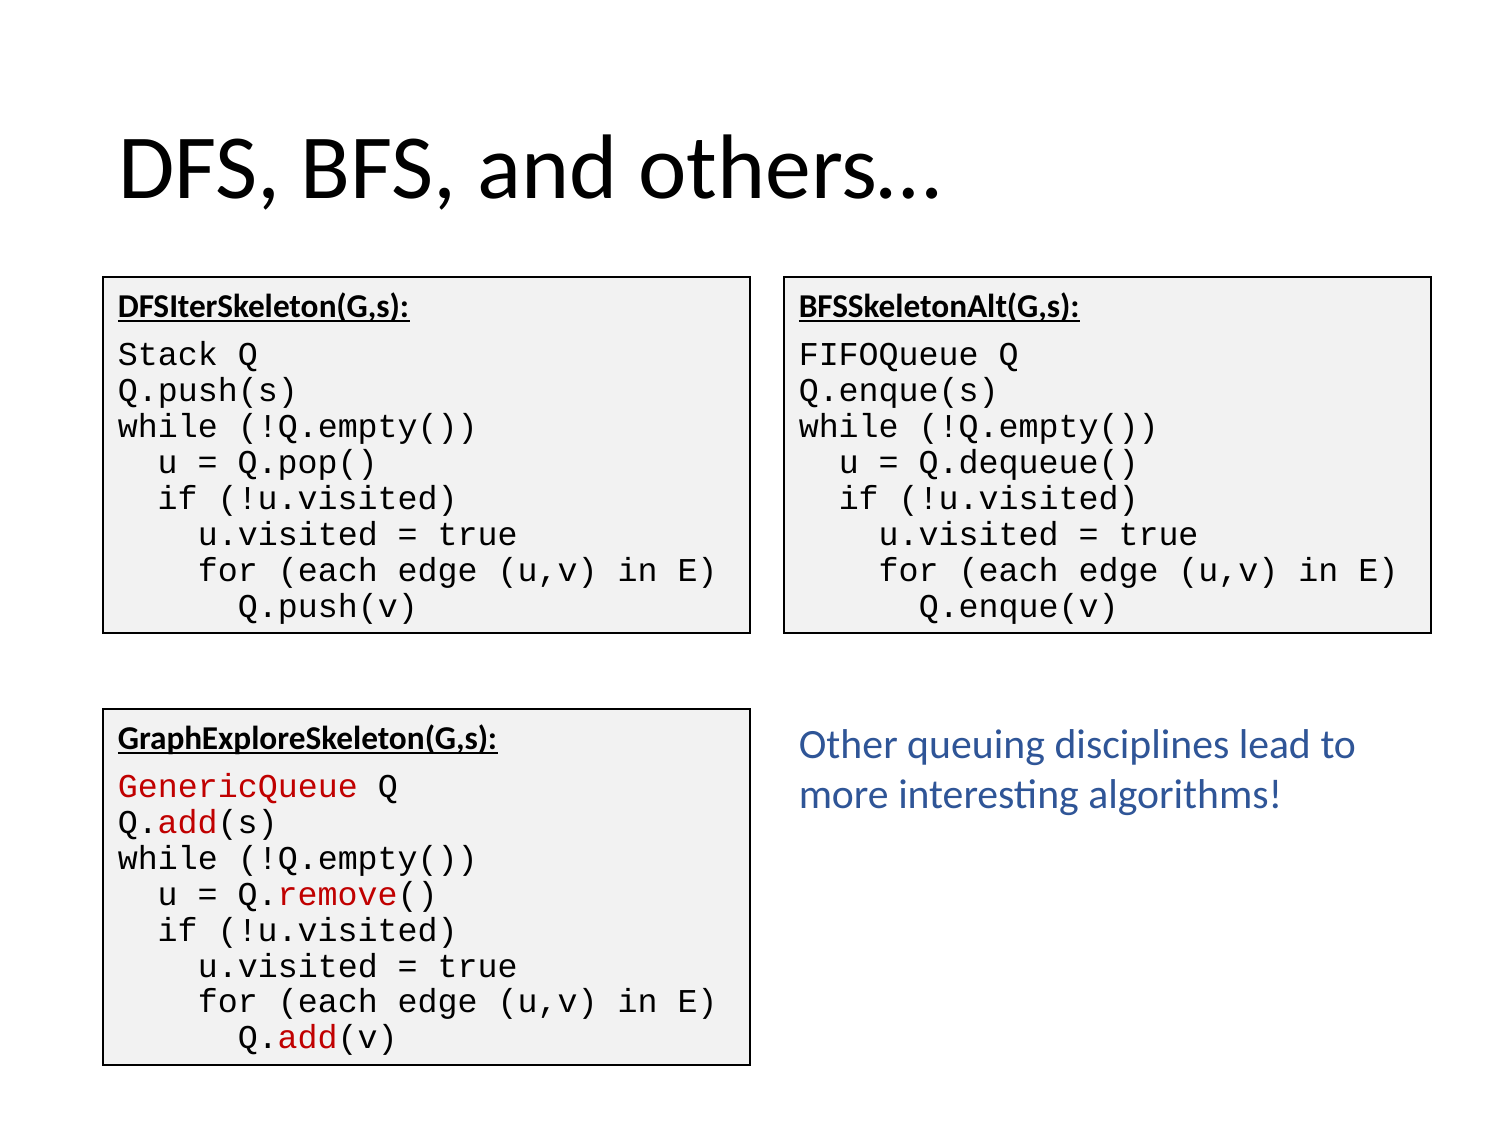

# DFS, BFS, and others…
DFSIterSkeleton(G,s):
Stack Q
Q.push(s)
while (!Q.empty())
  u = Q.pop()
  if (!u.visited)
    u.visited = true
    for (each edge (u,v) in E)
      Q.push(v)
BFSSkeletonAlt(G,s):
FIFOQueue Q
Q.enque(s)
while (!Q.empty())
  u = Q.dequeue()
  if (!u.visited)
    u.visited = true
    for (each edge (u,v) in E)
      Q.enque(v)
GraphExploreSkeleton(G,s):
GenericQueue Q
Q.add(s)
while (!Q.empty())
  u = Q.remove()
  if (!u.visited)
    u.visited = true
    for (each edge (u,v) in E)
      Q.add(v)
Other queuing disciplines lead to more interesting algorithms!